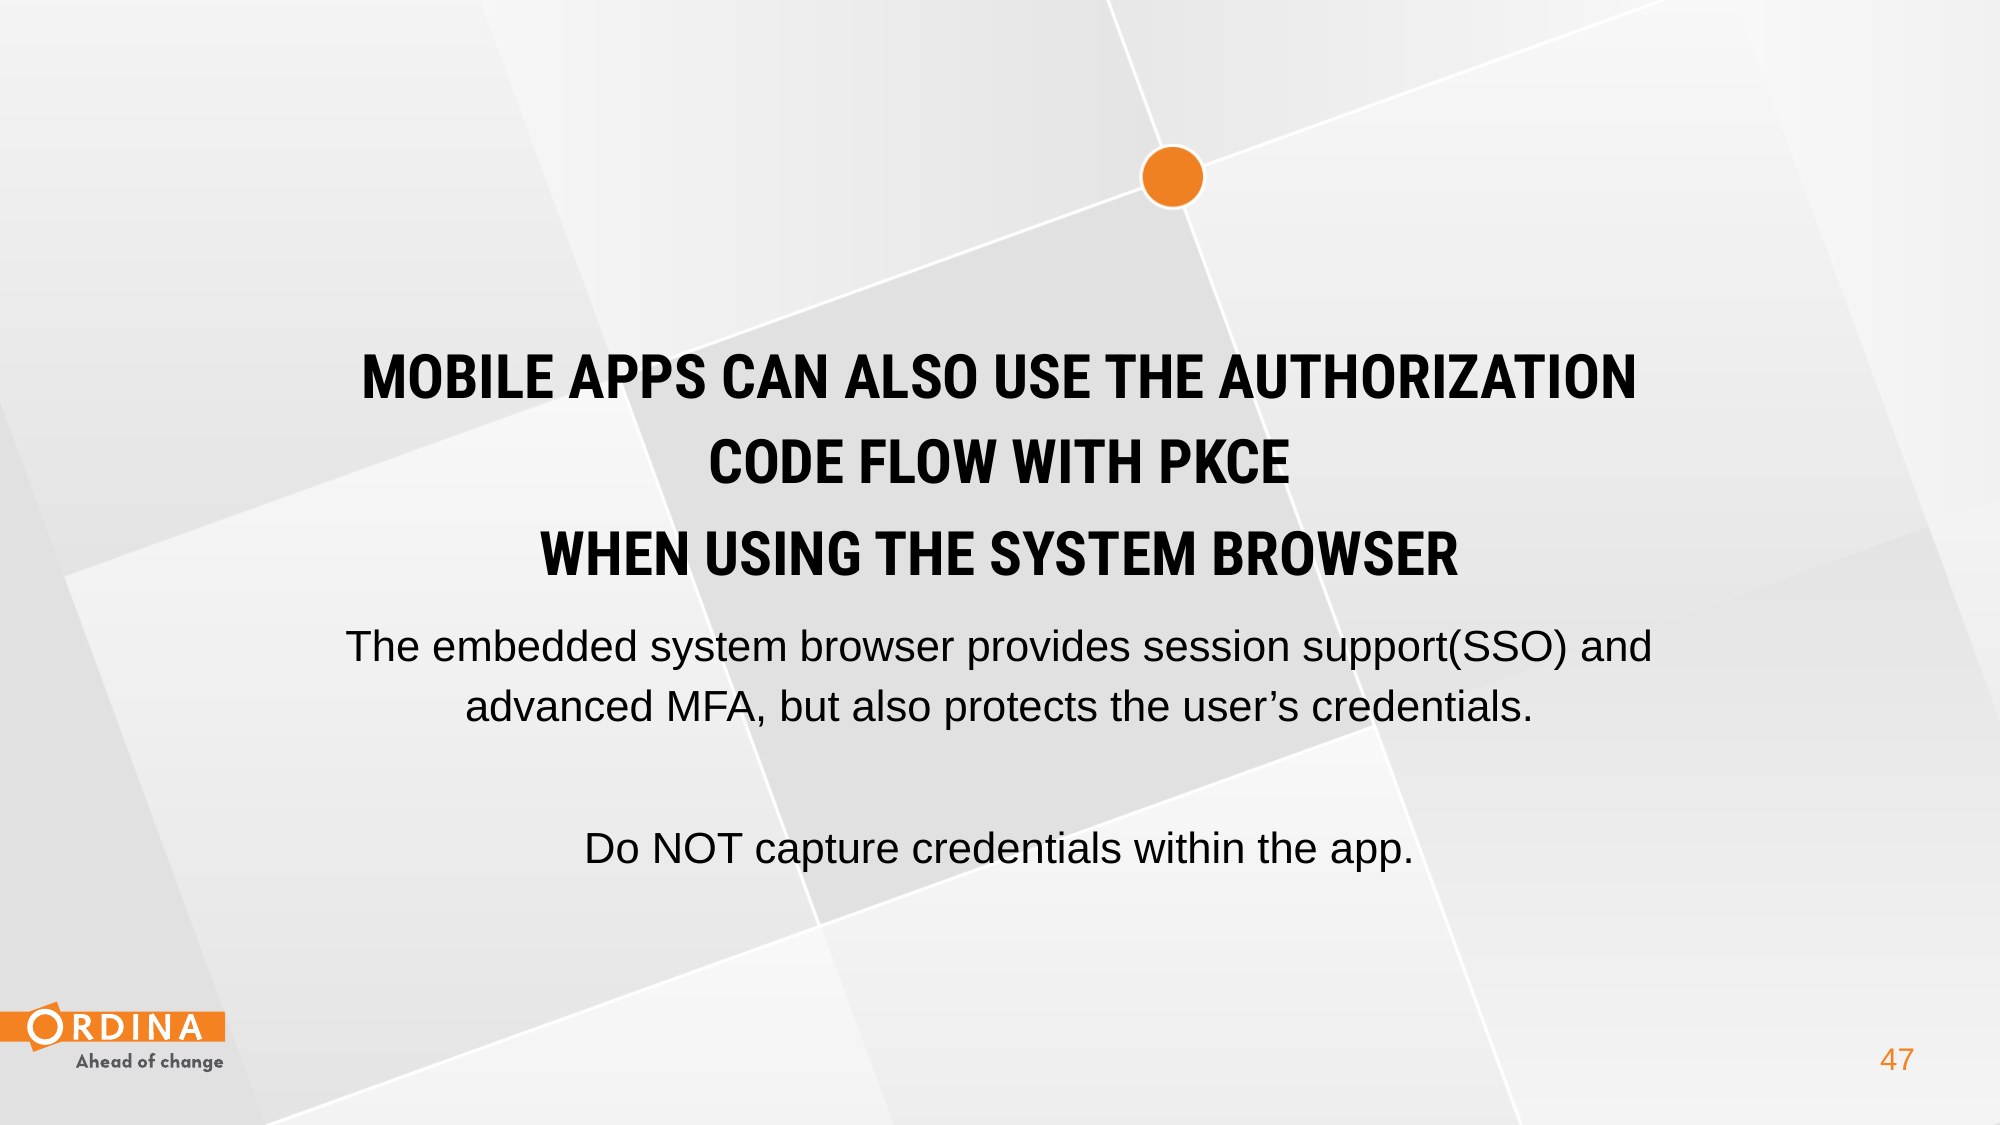

MOBILE APPS CAN ALSO USE THE AUTHORIZATION CODE FLOW with pkce
WHEN USING THE SYSTEM BROWSER
The embedded system browser provides session support(SSO) and advanced MFA, but also protects the user’s credentials.

Do NOT capture credentials within the app.
 47